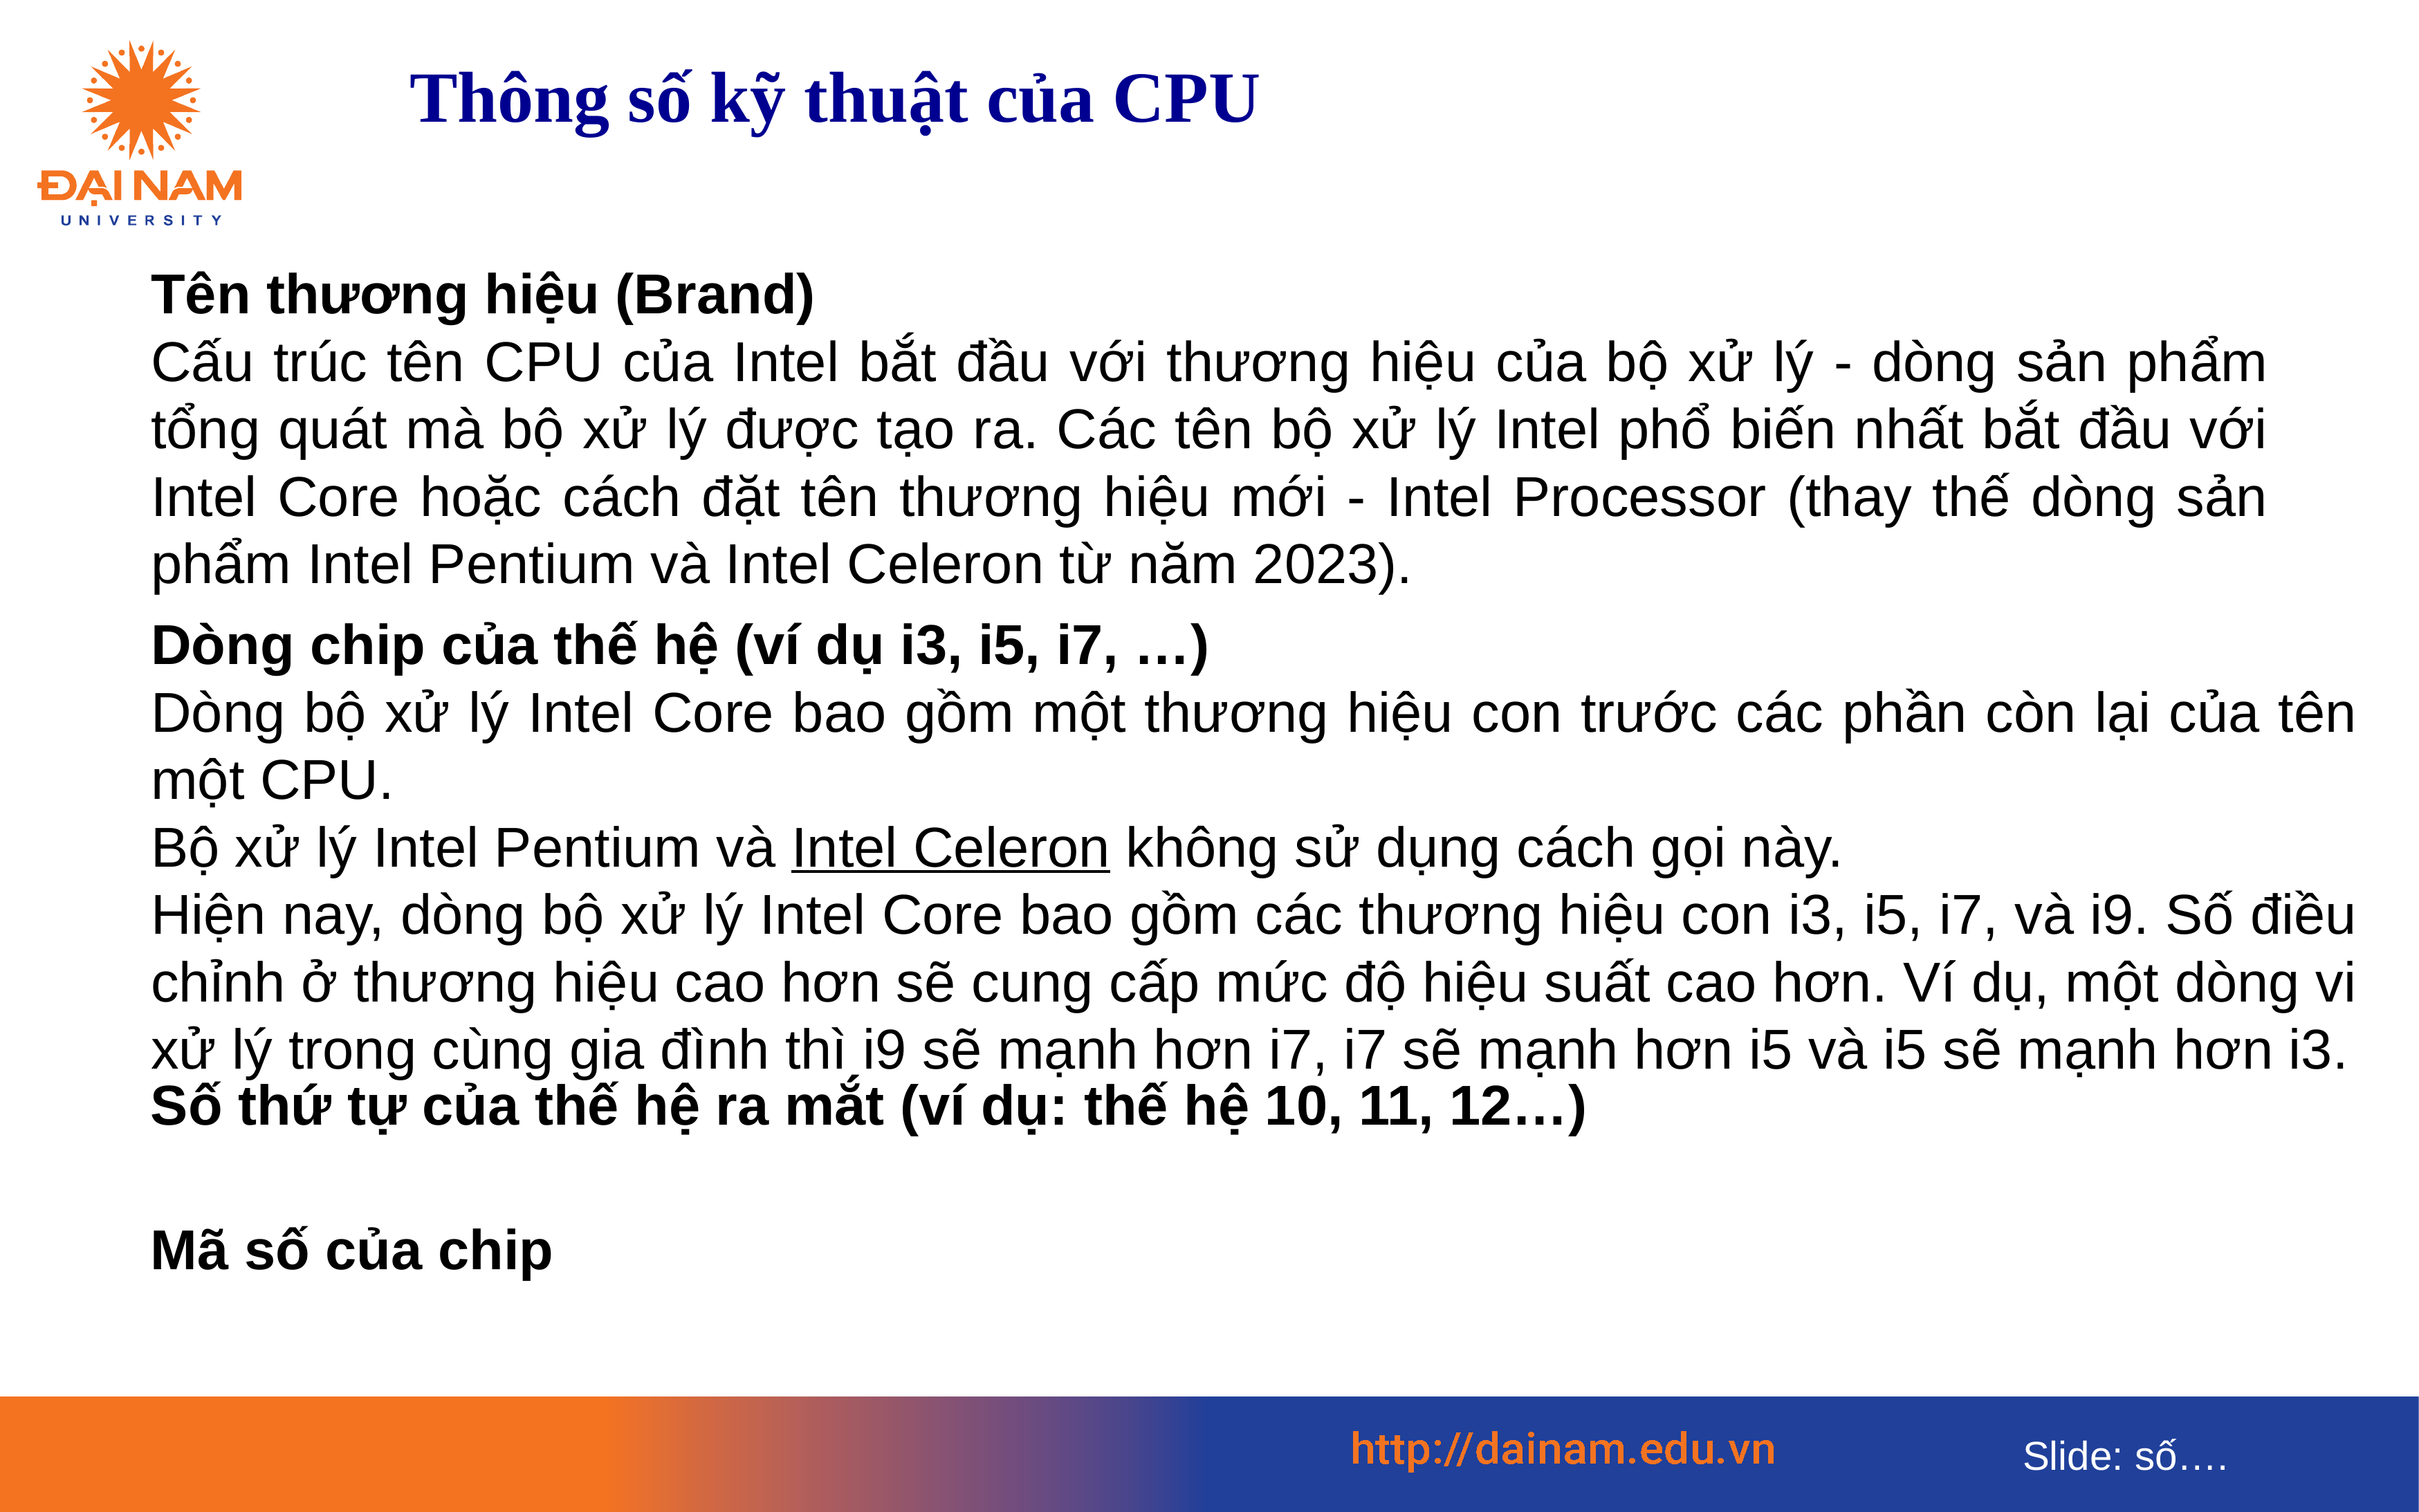

Thông số kỹ thuật của CPU
Tên thương hiệu (Brand)
Cấu trúc tên CPU của Intel bắt đầu với thương hiệu của bộ xử lý - dòng sản phẩm tổng quát mà bộ xử lý được tạo ra. Các tên bộ xử lý Intel phổ biến nhất bắt đầu với Intel Core hoặc cách đặt tên thương hiệu mới - Intel Processor (thay thế dòng sản phẩm Intel Pentium và Intel Celeron từ năm 2023).
Dòng chip của thế hệ (ví dụ i3, i5, i7, …)
Dòng bộ xử lý Intel Core bao gồm một thương hiệu con trước các phần còn lại của tên một CPU.
Bộ xử lý Intel Pentium và Intel Celeron không sử dụng cách gọi này.
Hiện nay, dòng bộ xử lý Intel Core bao gồm các thương hiệu con i3, i5, i7, và i9. Số điều chỉnh ở thương hiệu cao hơn sẽ cung cấp mức độ hiệu suất cao hơn. Ví dụ, một dòng vi xử lý trong cùng gia đình thì i9 sẽ mạnh hơn i7, i7 sẽ mạnh hơn i5 và i5 sẽ mạnh hơn i3.
Số thứ tự của thế hệ ra mắt (ví dụ: thế hệ 10, 11, 12…)
Mã số của chip